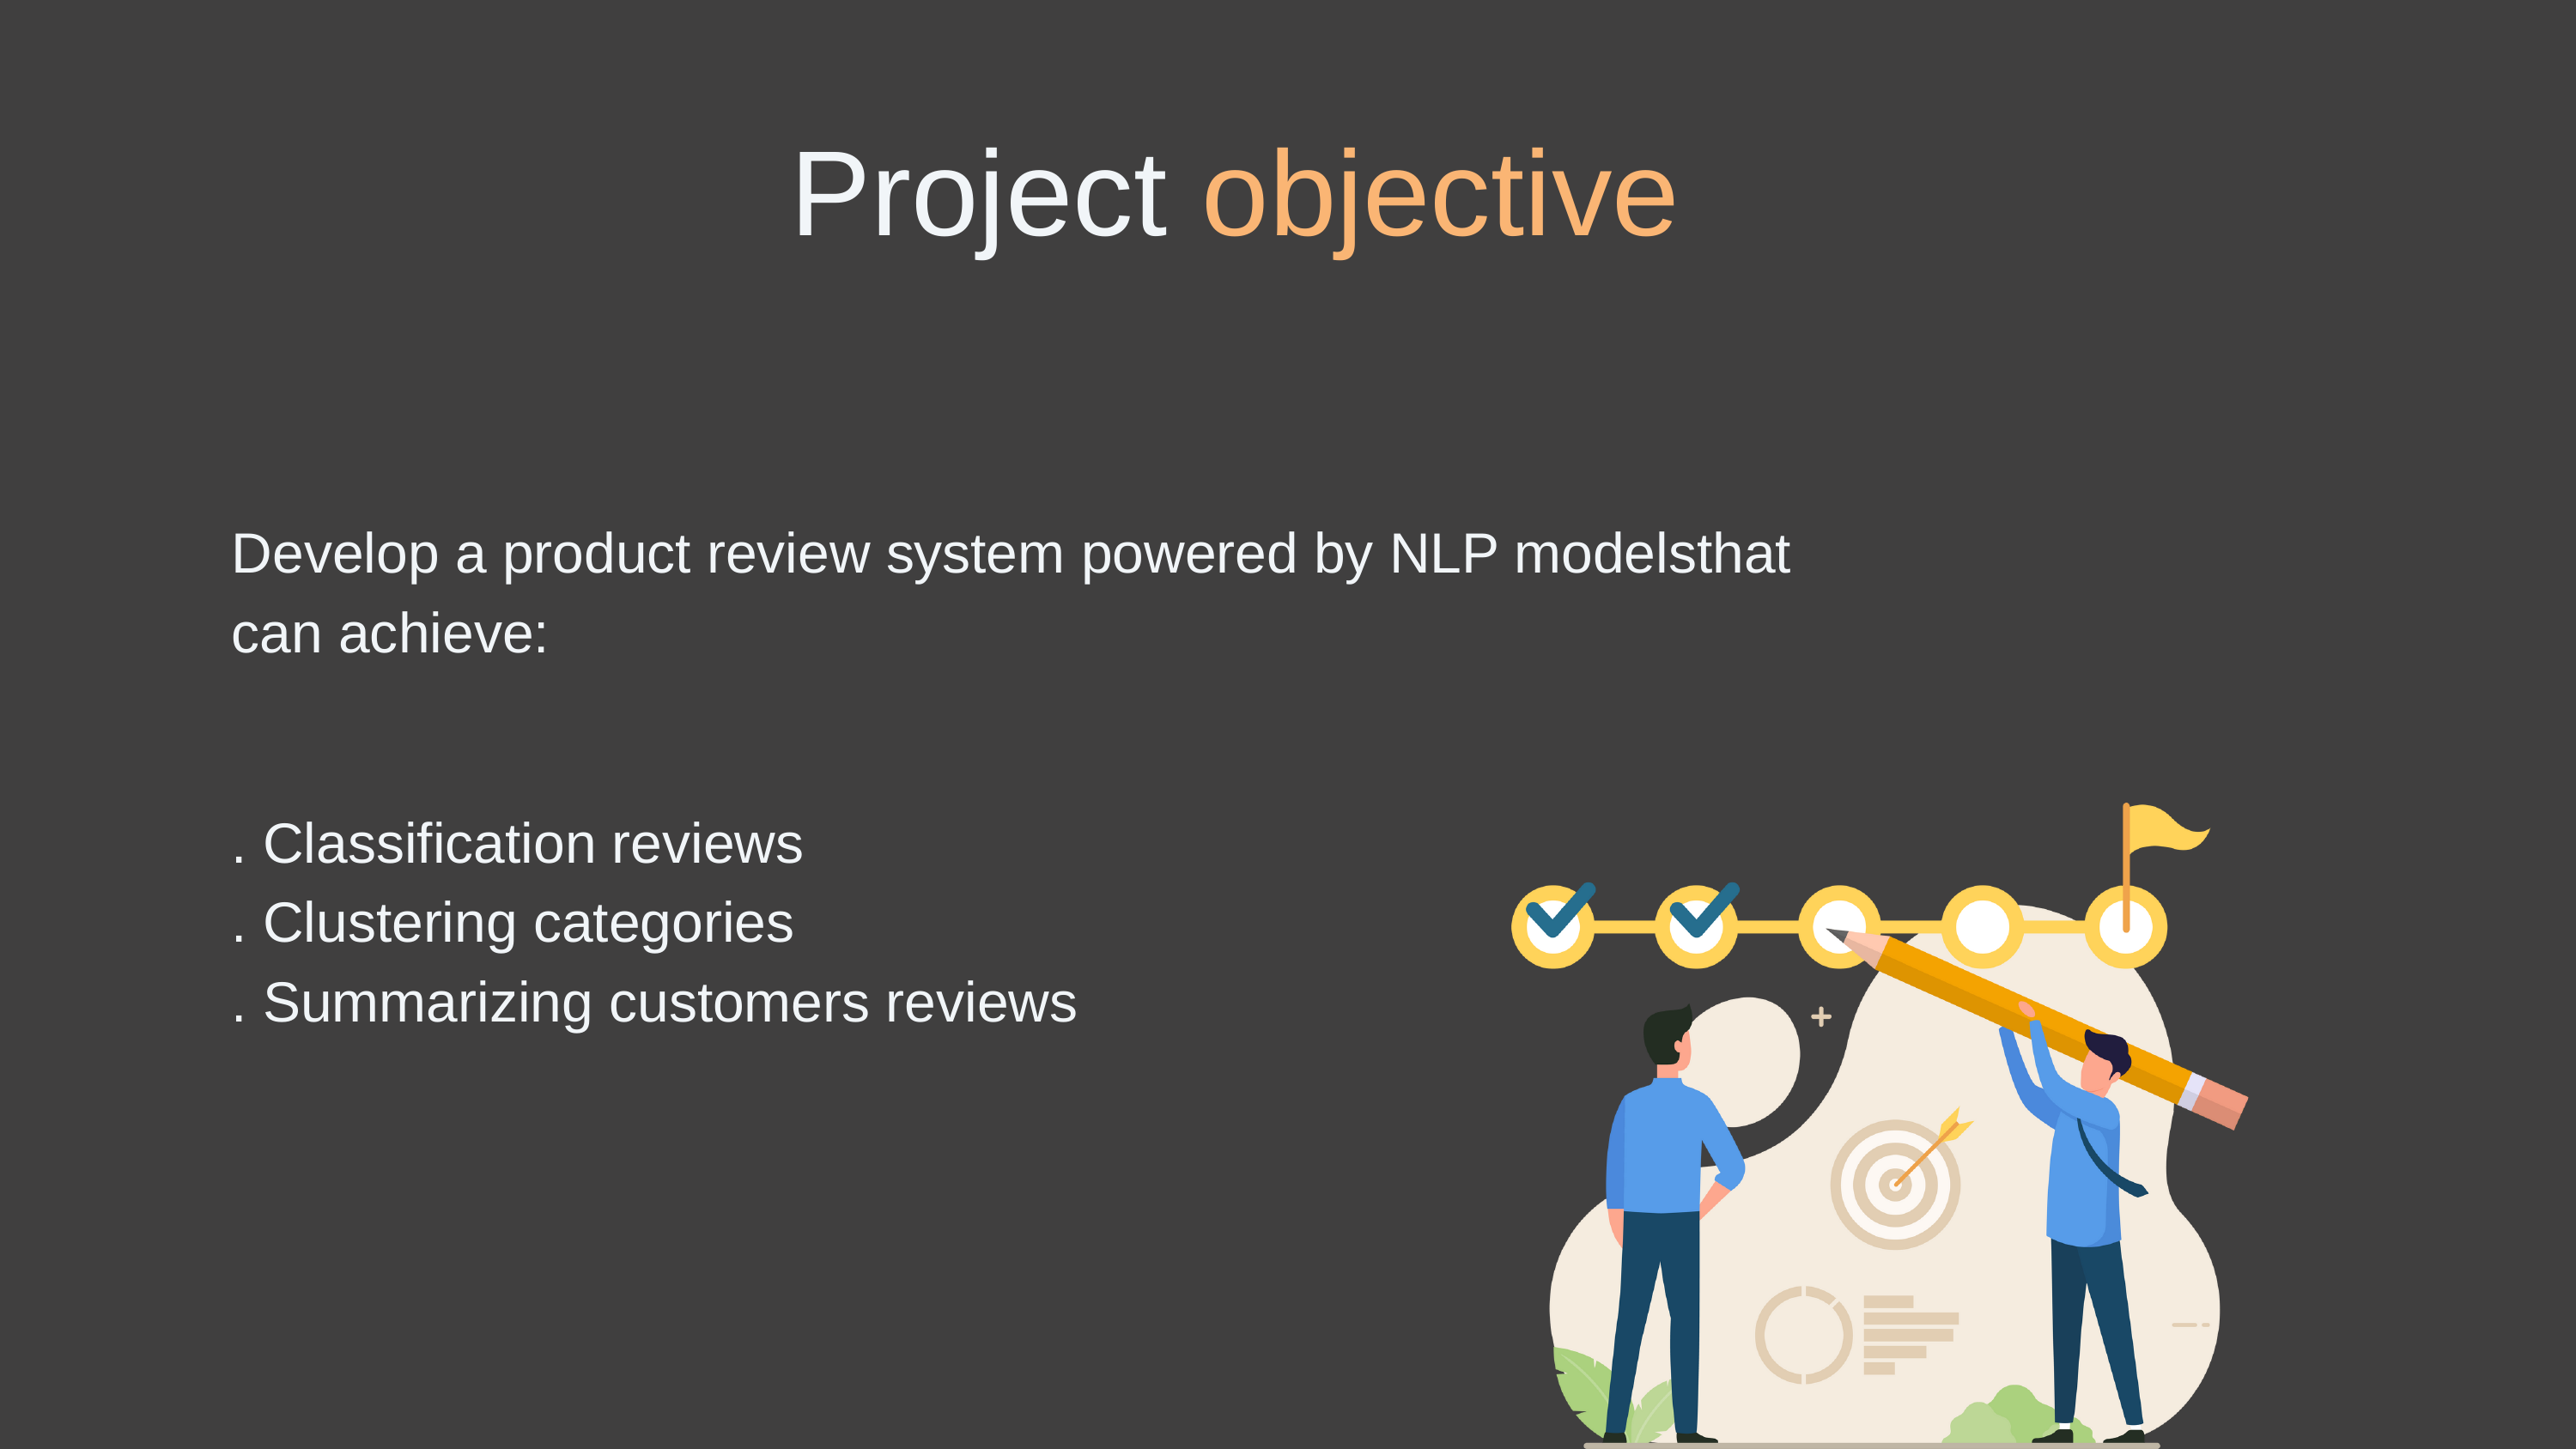

Project objective
Develop a product review system powered by NLP modelsthat can achieve:
. Classification reviews
. Clustering categories
. Summarizing customers reviews